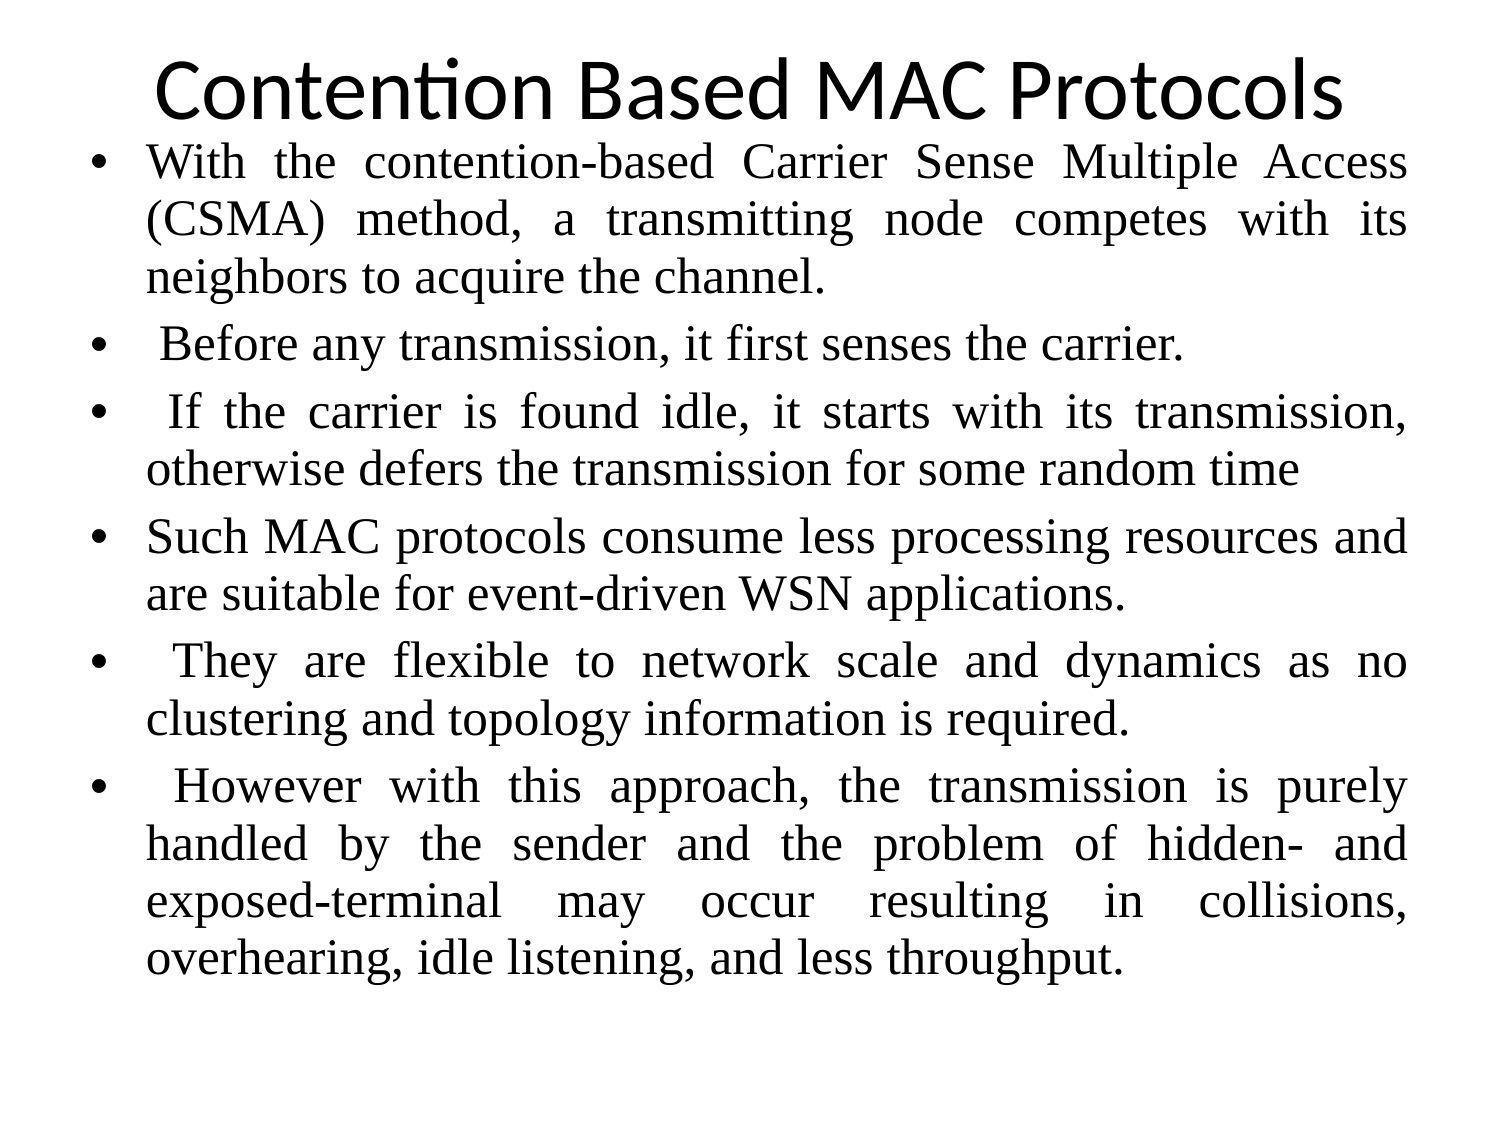

# Contention Based MAC Protocols
With the contention-based Carrier Sense Multiple Access (CSMA) method, a transmitting node competes with its neighbors to acquire the channel.
 Before any transmission, it first senses the carrier.
 If the carrier is found idle, it starts with its transmission, otherwise defers the transmission for some random time
Such MAC protocols consume less processing resources and are suitable for event-driven WSN applications.
 They are flexible to network scale and dynamics as no clustering and topology information is required.
 However with this approach, the transmission is purely handled by the sender and the problem of hidden- and exposed-terminal may occur resulting in collisions, overhearing, idle listening, and less throughput.